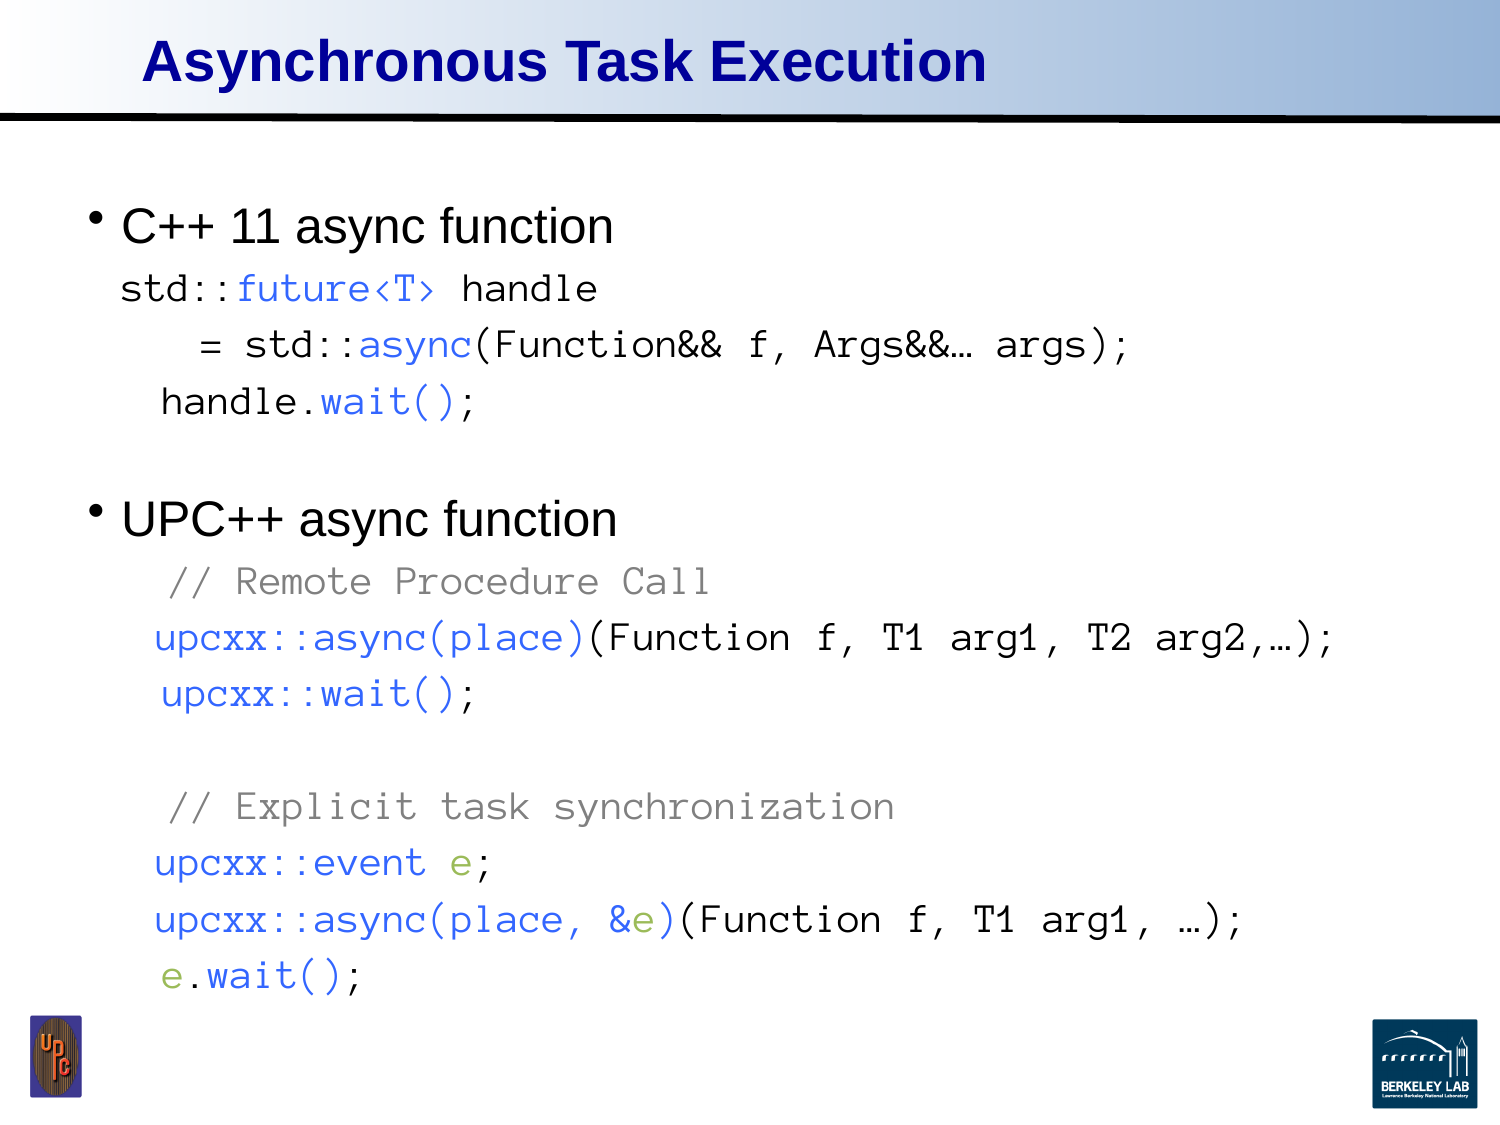

# Asynchronous Task Execution
C++ 11 async function
   std::future<T> handle
     = std::async(Function&& f, Args&&… args);
handle.wait();

UPC++ async function
// Remote Procedure Call
   upcxx::async(place)(Function f, T1 arg1, T2 arg2,…);
upcxx::wait();

// Explicit task synchronization
   upcxx::event e;
   upcxx::async(place, &e)(Function f, T1 arg1, …);
e.wait();